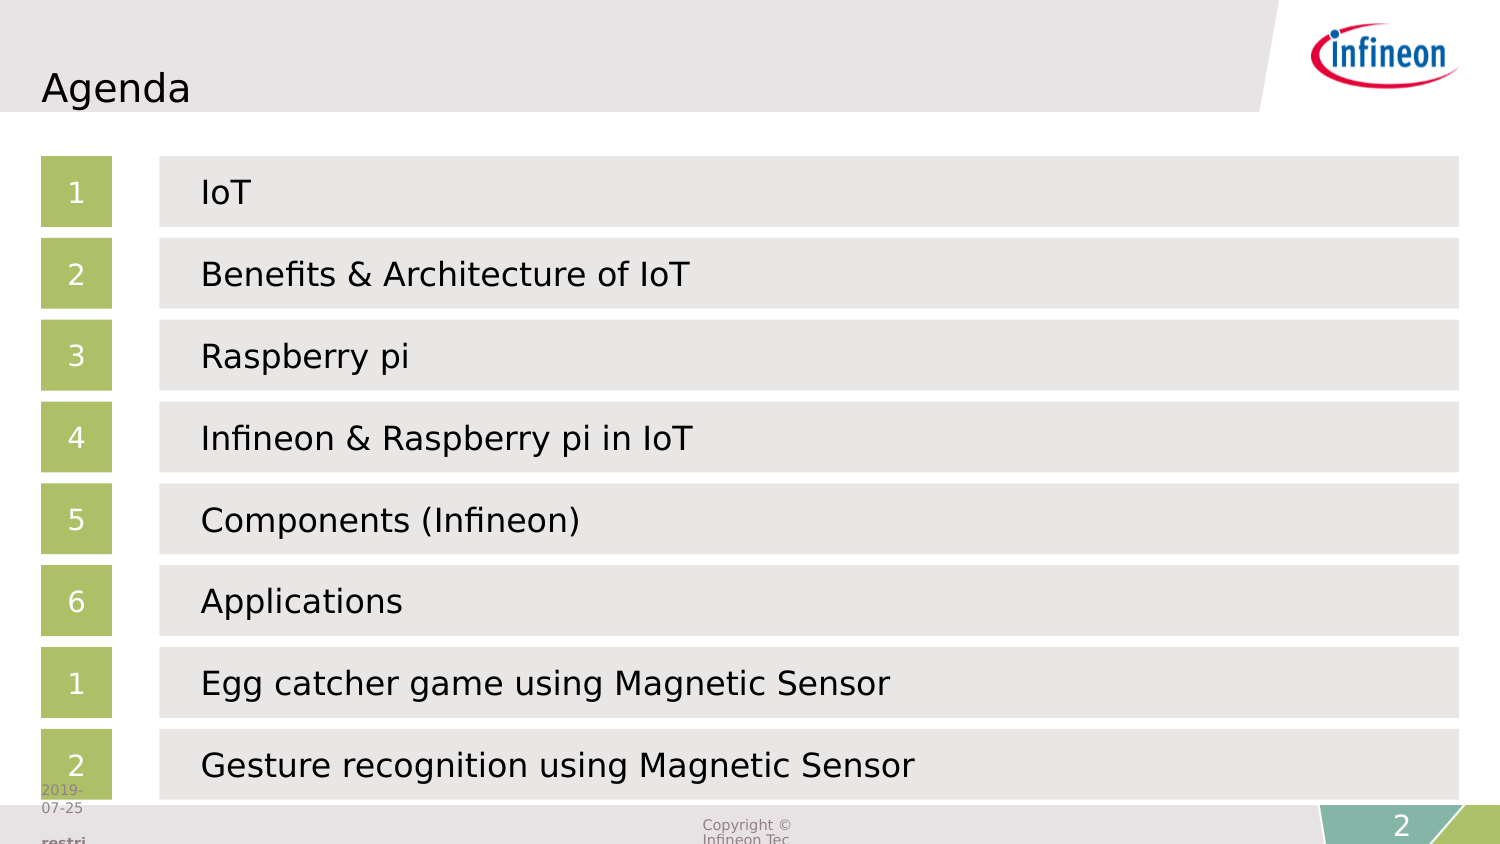

# Agenda
1
IoT
Benefits & Architecture of IoT
2
Raspberry pi
3
Infineon & Raspberry pi in IoT
4
Components (Infineon)
5
Applications
6
Egg catcher game using Magnetic Sensor
1
Gesture recognition using Magnetic Sensor
2
2019-07-25             restricted
Copyright © Infineon Technologies AG 2019. All rights reserved.
2